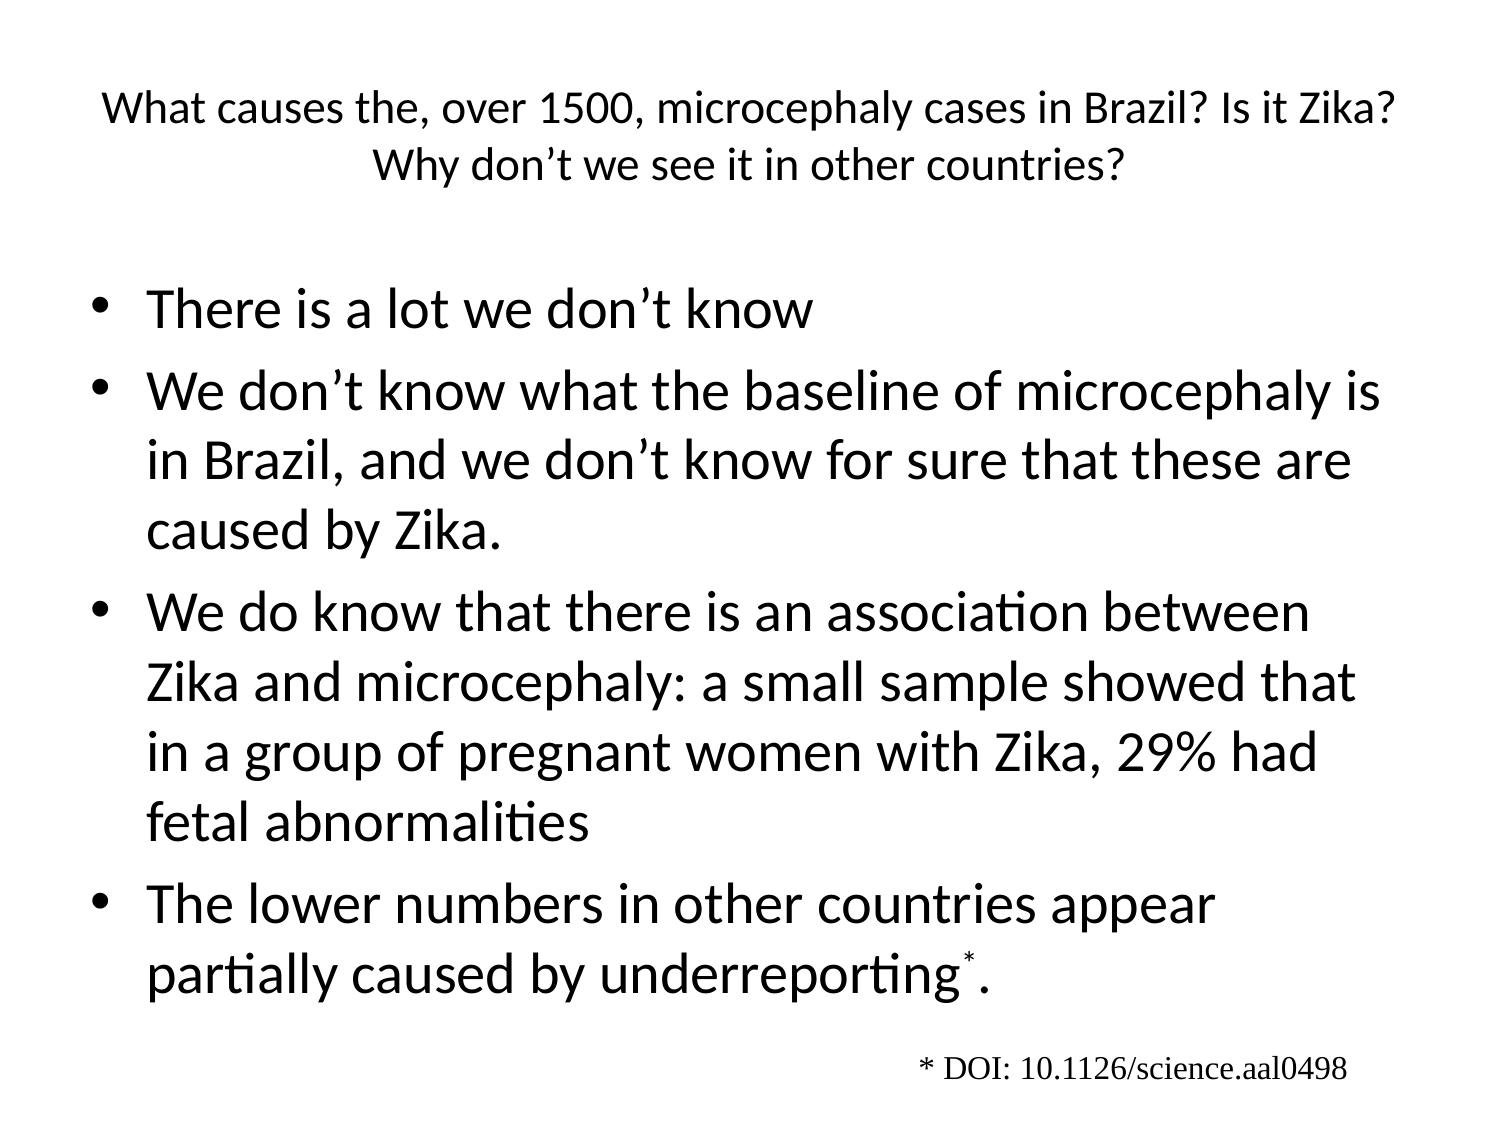

# What causes the, over 1500, microcephaly cases in Brazil? Is it Zika? Why don’t we see it in other countries?
There is a lot we don’t know
We don’t know what the baseline of microcephaly is in Brazil, and we don’t know for sure that these are caused by Zika.
We do know that there is an association between Zika and microcephaly: a small sample showed that in a group of pregnant women with Zika, 29% had fetal abnormalities
The lower numbers in other countries appear partially caused by underreporting*.
* DOI: 10.1126/science.aal0498